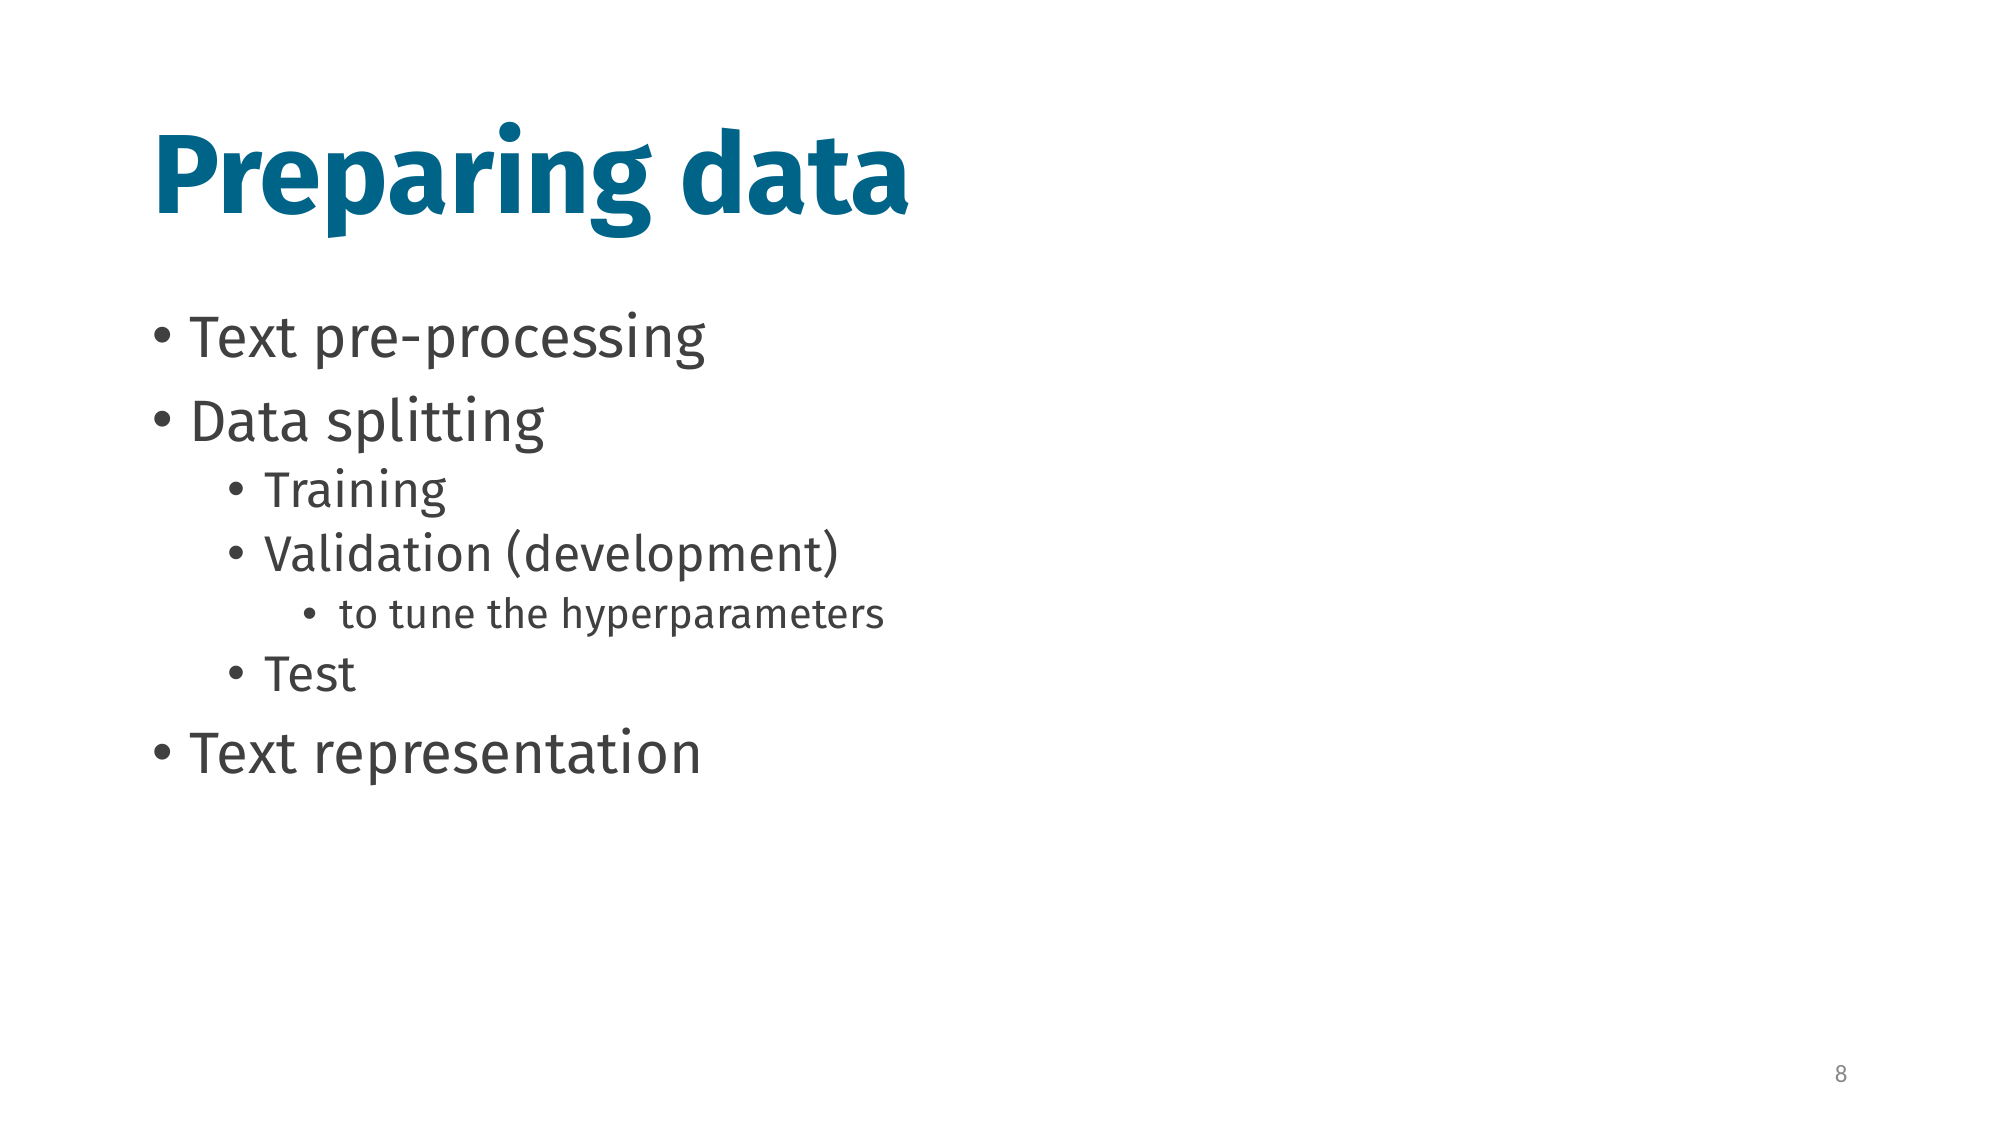

# Preparing data
Text pre-processing
Data splitting
Training
Validation (development)
to tune the hyperparameters
Test
Text representation
8